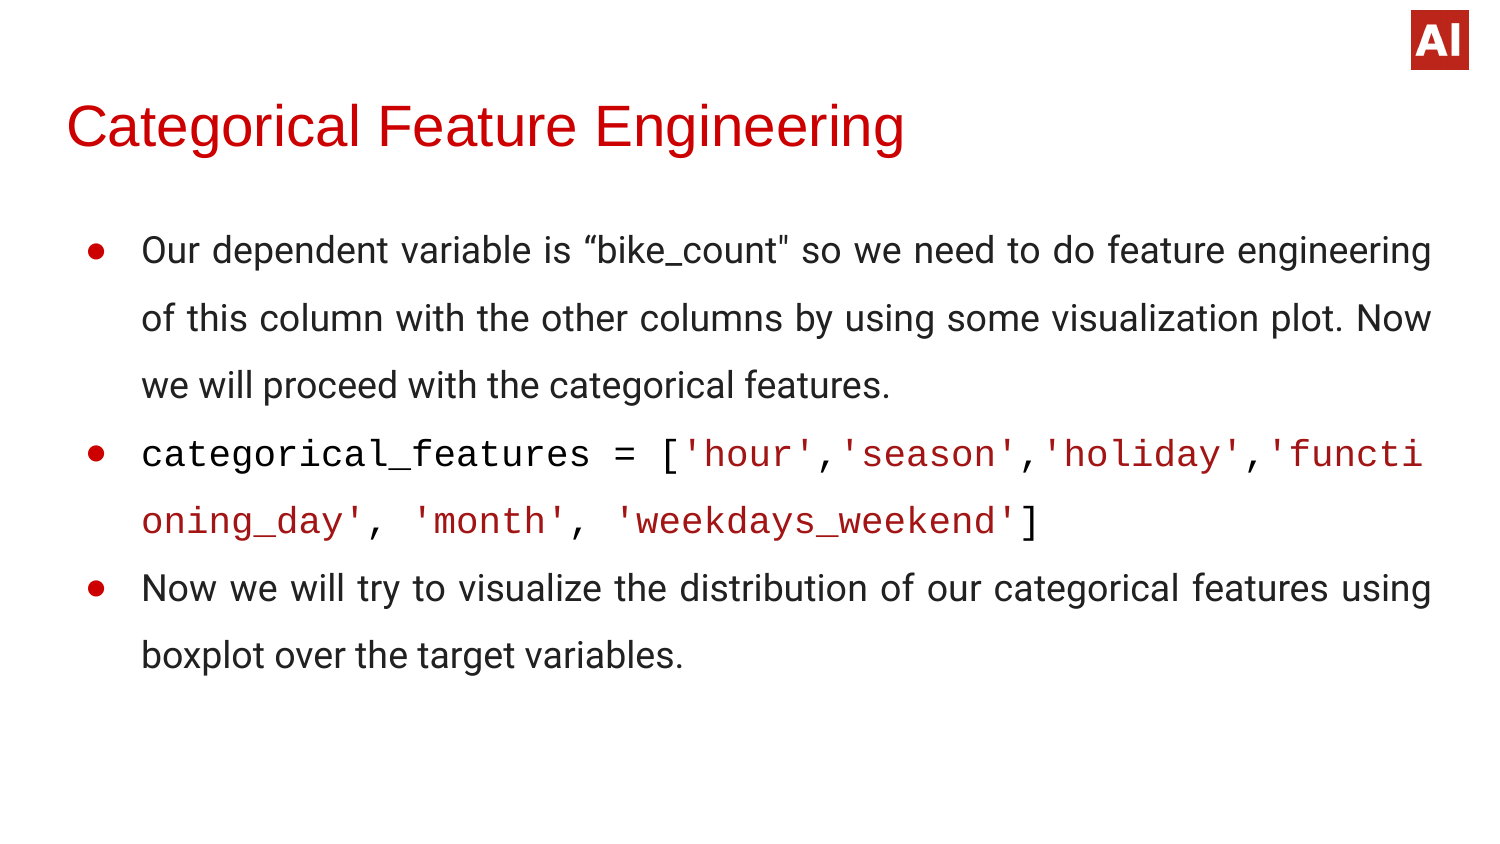

# Categorical Feature Engineering
Our dependent variable is “bike_count" so we need to do feature engineering of this column with the other columns by using some visualization plot. Now we will proceed with the categorical features.
categorical_features = ['hour','season','holiday','functioning_day', 'month', 'weekdays_weekend']
Now we will try to visualize the distribution of our categorical features using boxplot over the target variables.